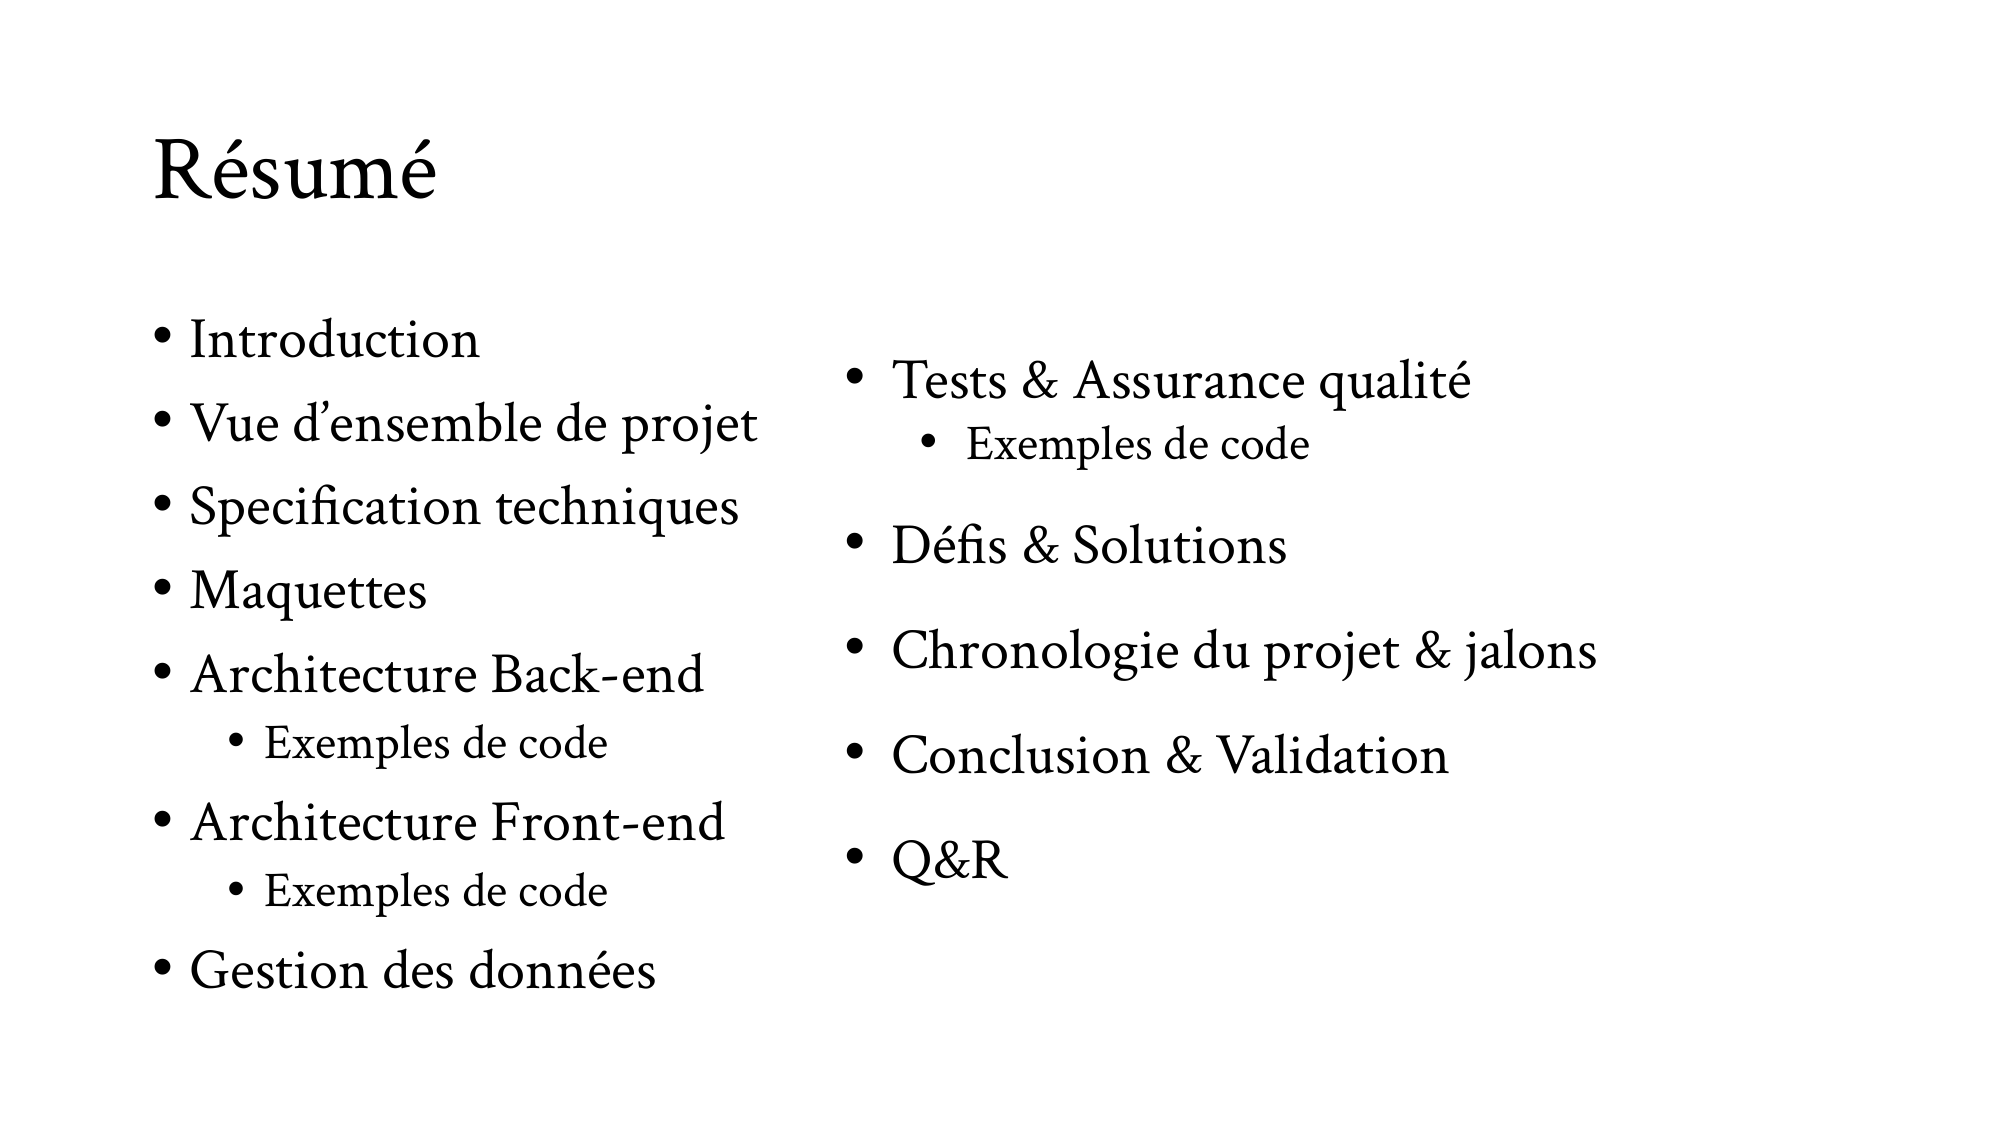

# Résumé
Tests & Assurance qualité
Exemples de code
Défis & Solutions
Chronologie du projet & jalons
Conclusion & Validation
Q&R

Introduction
Vue d’ensemble de projet
Specification techniques
Maquettes
Architecture Back-end
Exemples de code
Architecture Front-end
Exemples de code
Gestion des données